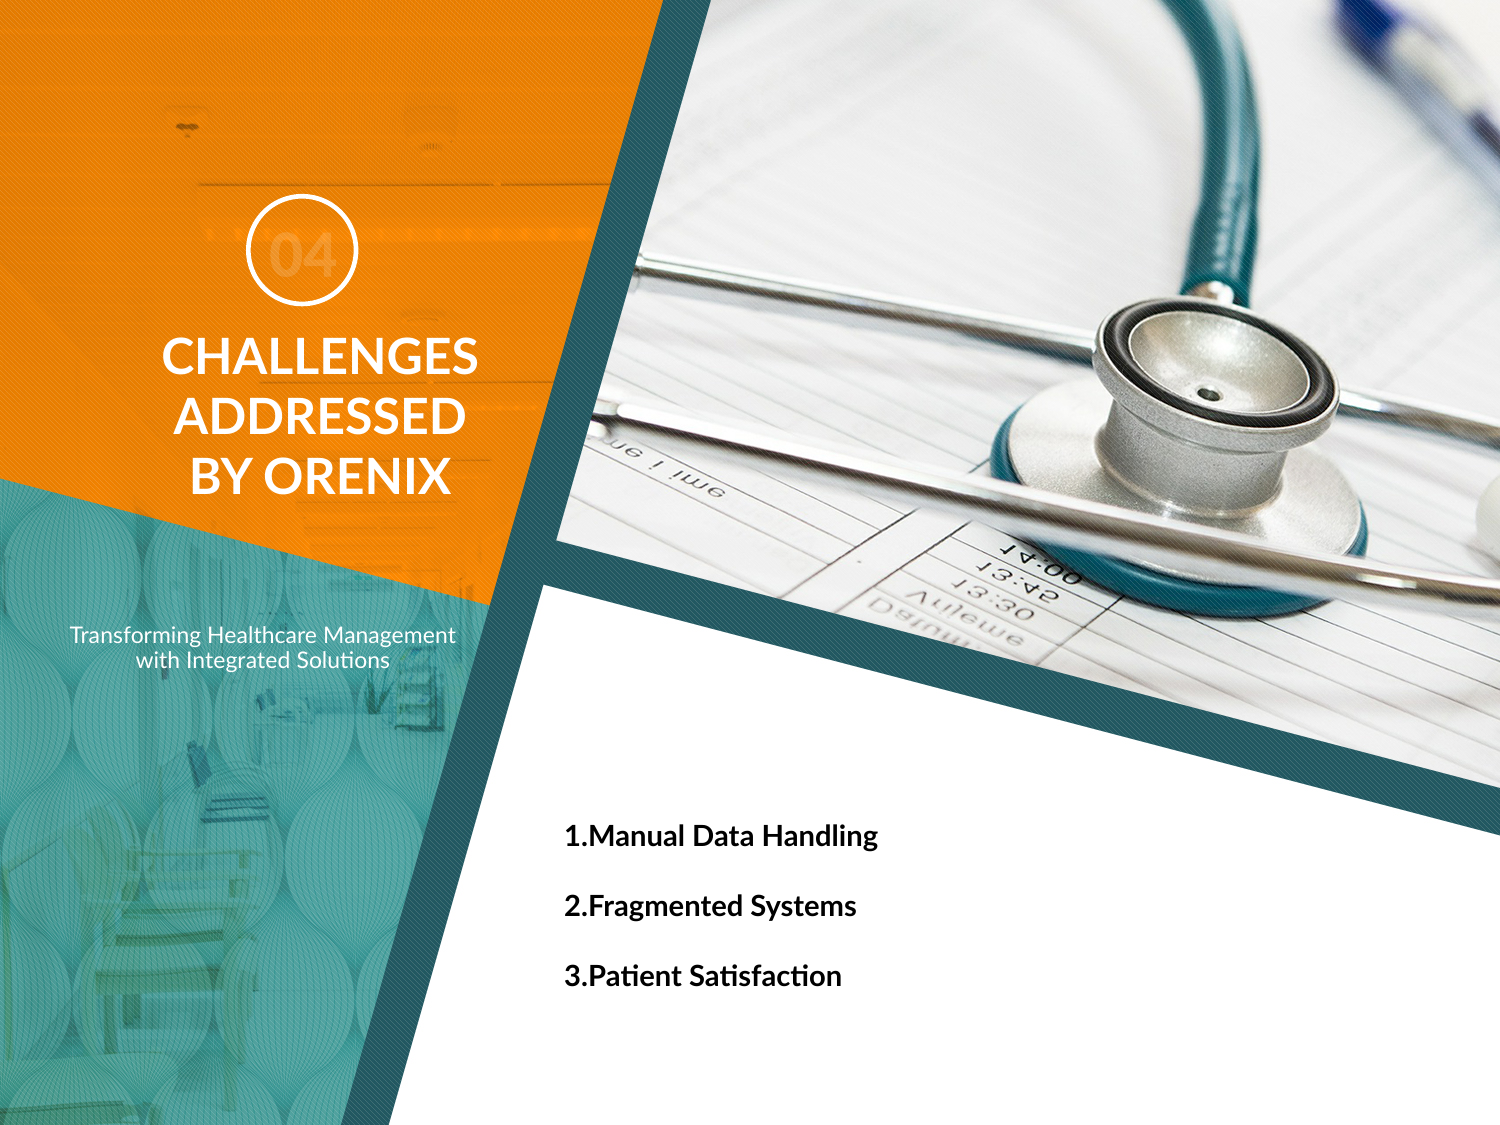

04
Challenges Addressed by Orenix
Transforming Healthcare Management with Integrated Solutions
Manual Data Handling
Fragmented Systems
Patient Satisfaction